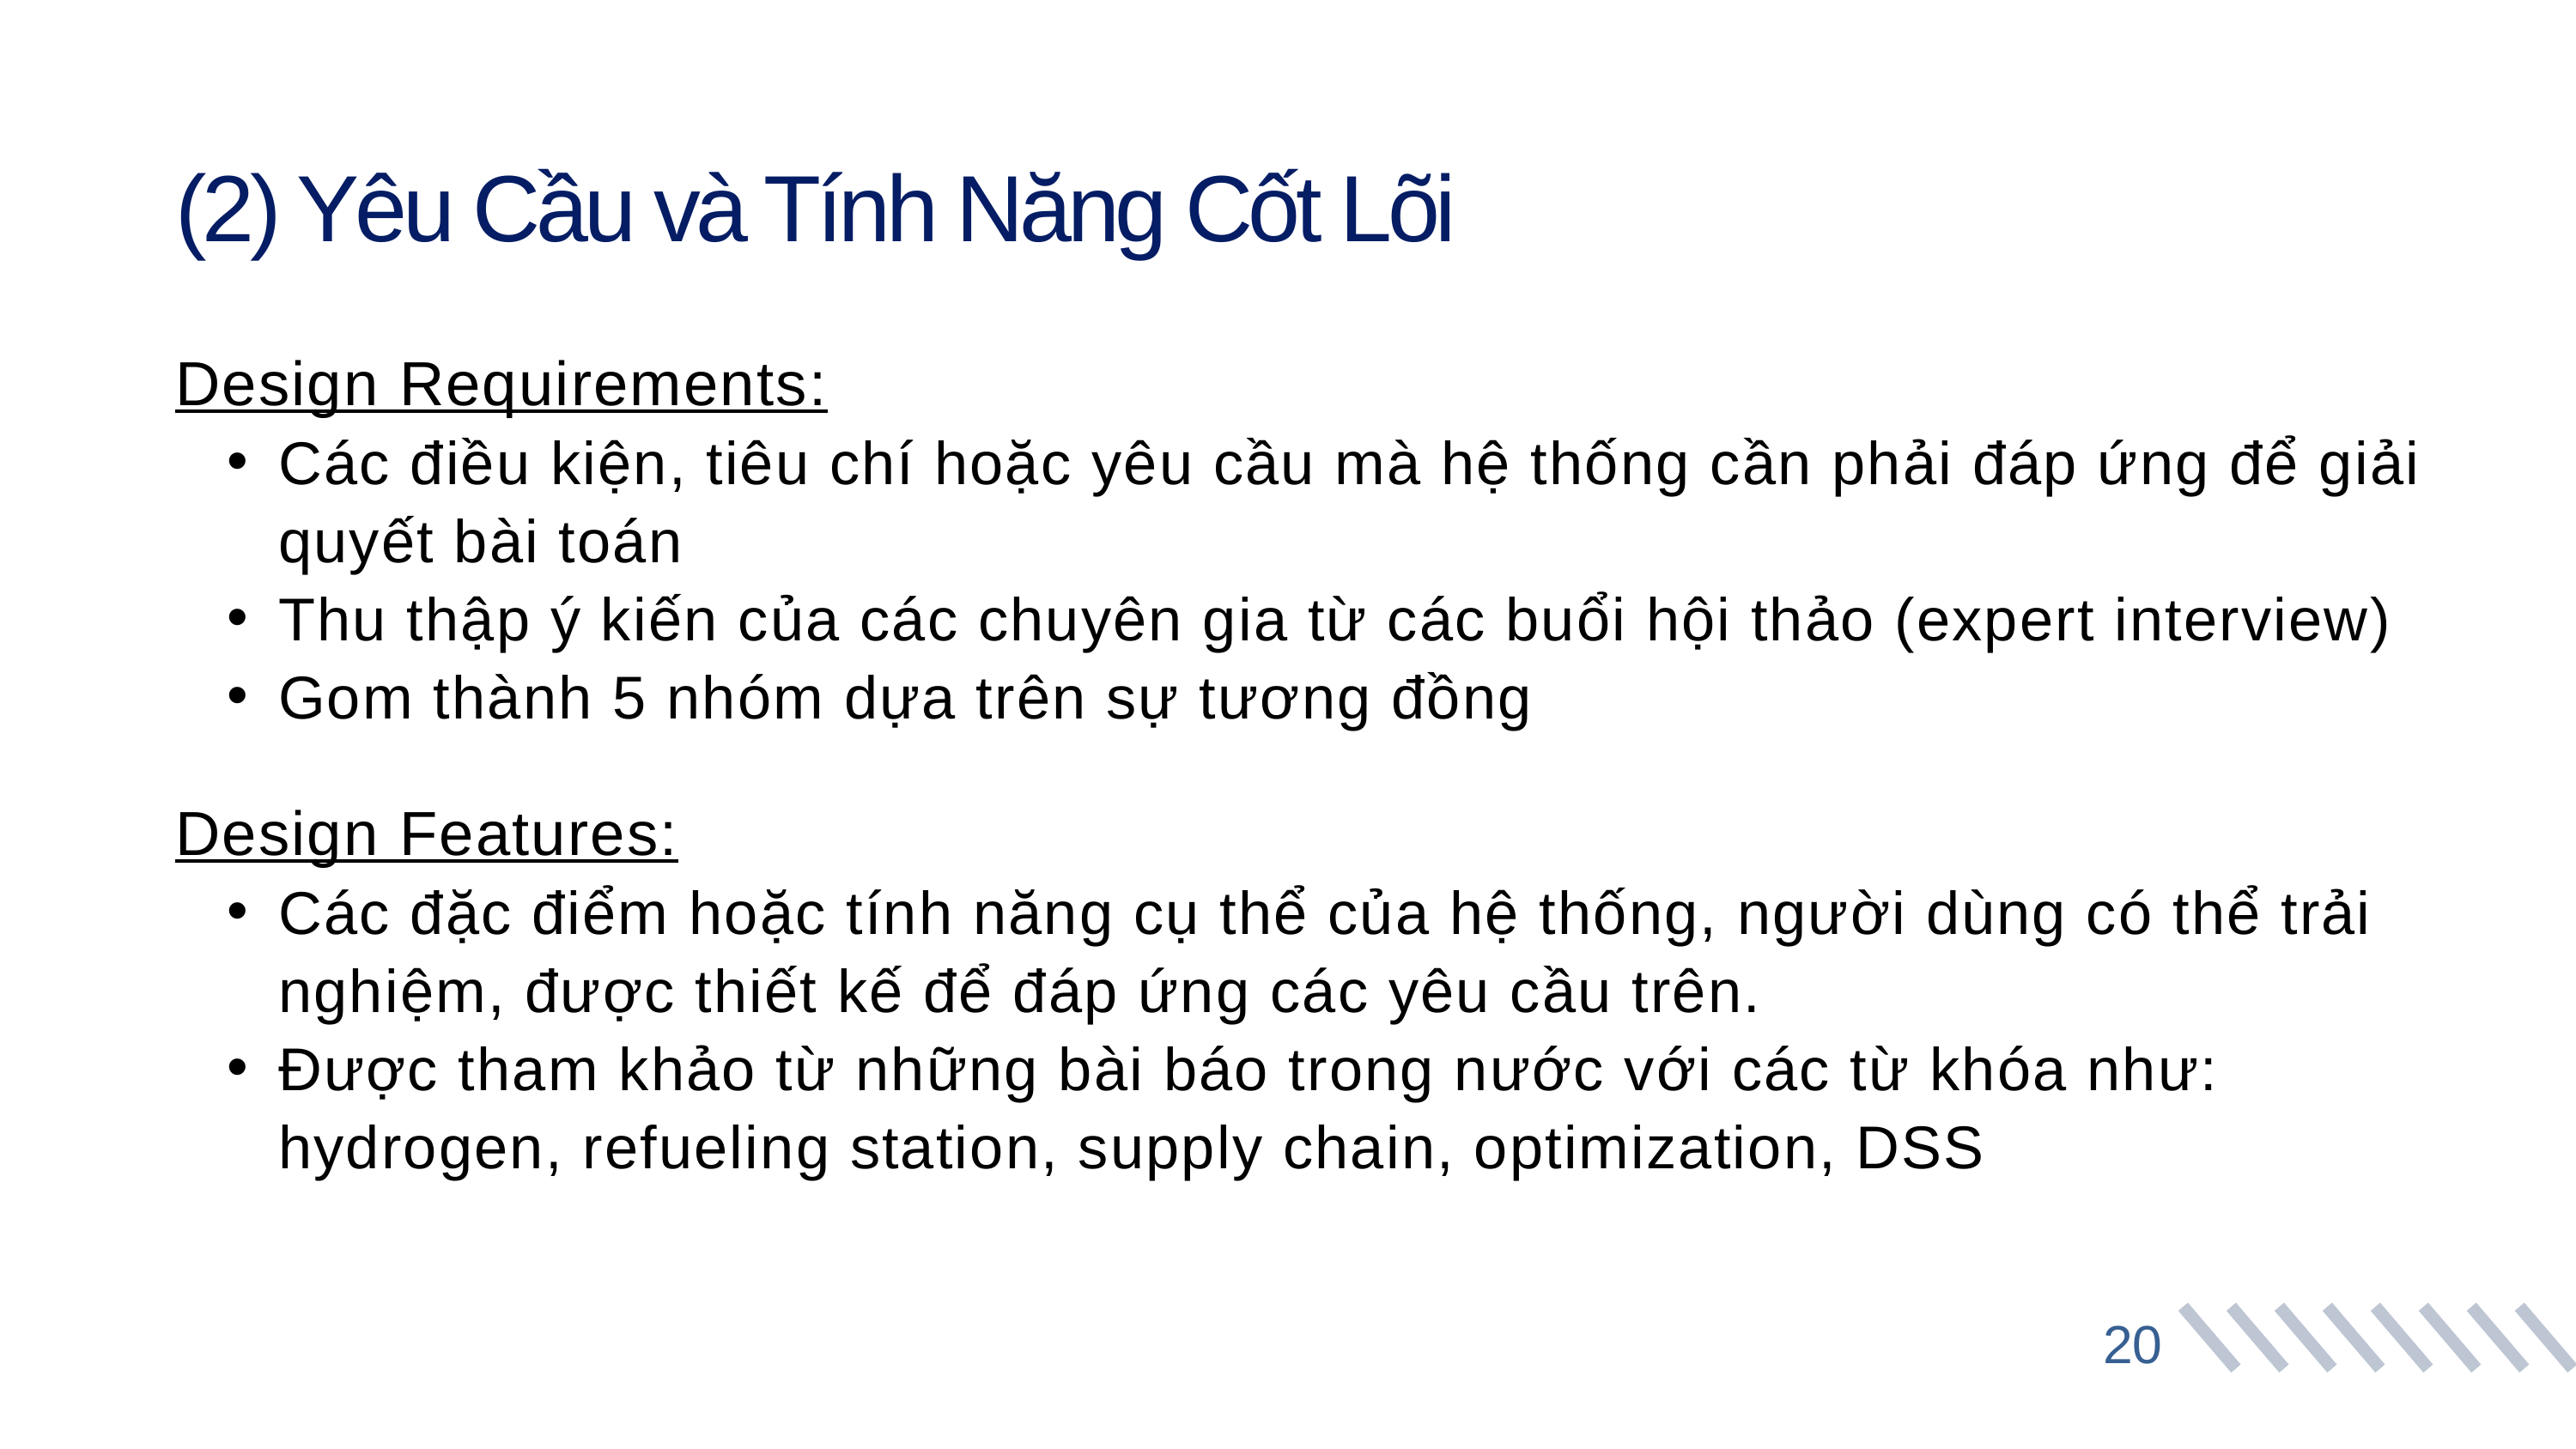

(2) Yêu Cầu và Tính Năng Cốt Lõi
Design Requirements:
Các điều kiện, tiêu chí hoặc yêu cầu mà hệ thống cần phải đáp ứng để giải quyết bài toán
Thu thập ý kiến của các chuyên gia từ các buổi hội thảo (expert interview)
Gom thành 5 nhóm dựa trên sự tương đồng

Design Features:
Các đặc điểm hoặc tính năng cụ thể của hệ thống, người dùng có thể trải nghiệm, được thiết kế để đáp ứng các yêu cầu trên.
Được tham khảo từ những bài báo trong nước với các từ khóa như: hydrogen, refueling station, supply chain, optimization, DSS

20